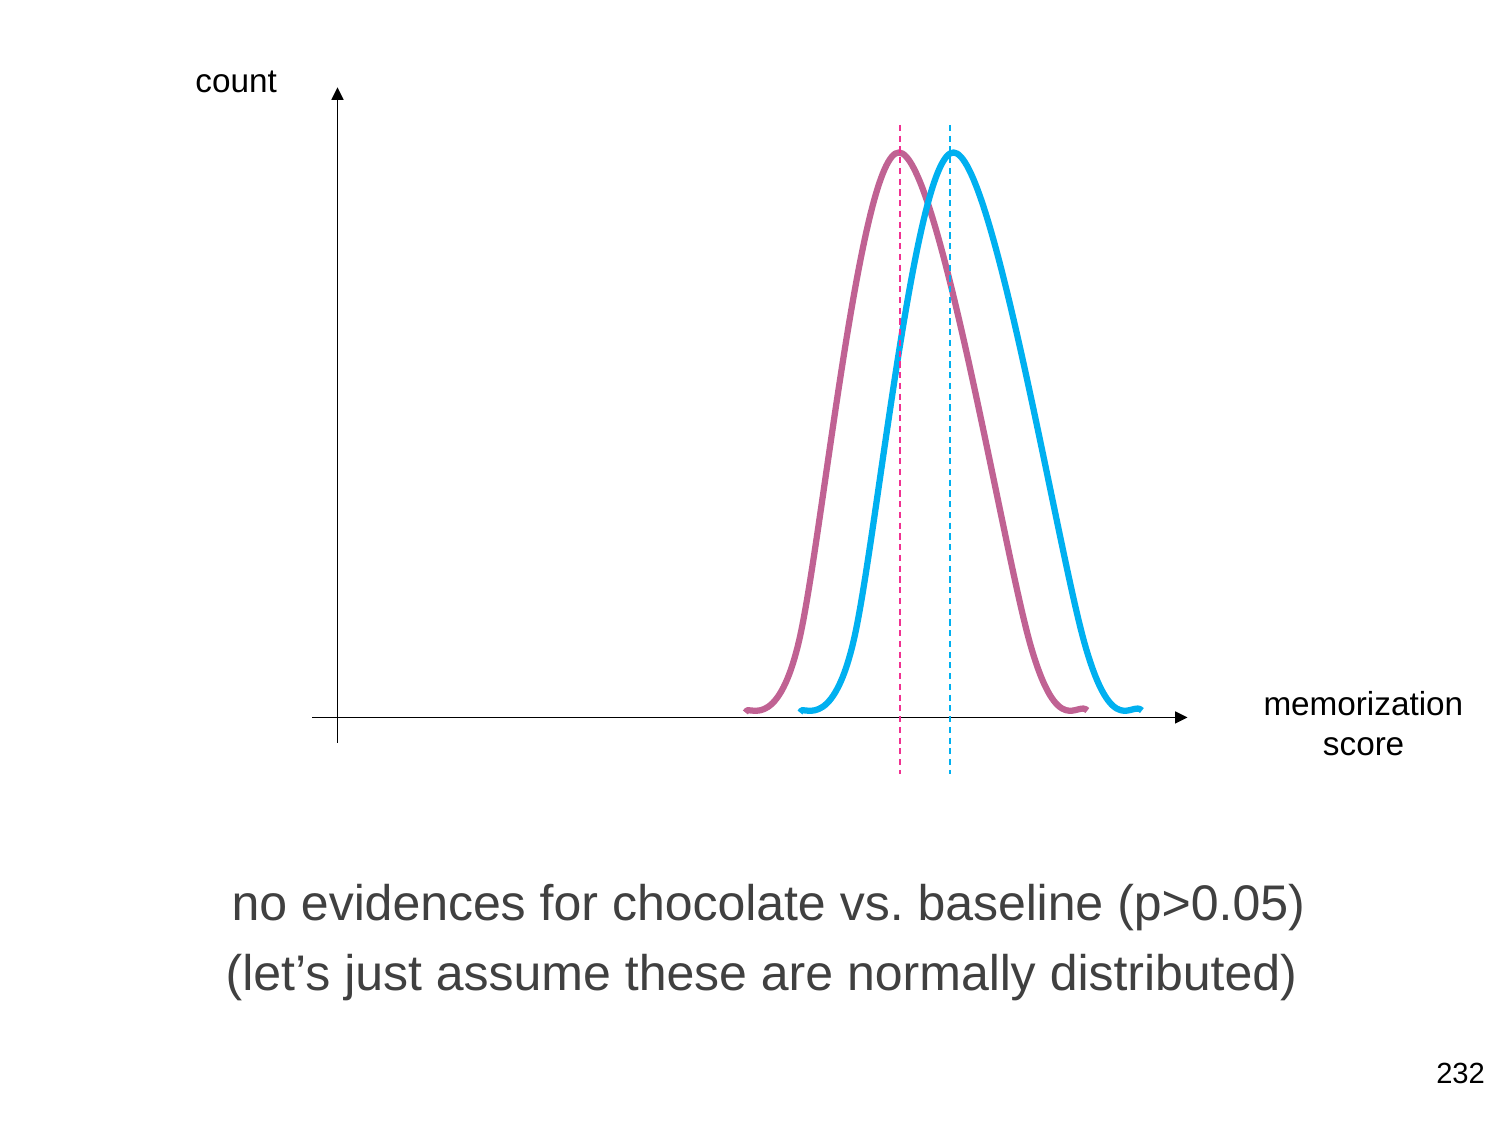

count

memorization score
no evidences for chocolate vs. baseline (p>0.05)
(let’s just assume these are normally distributed)
232